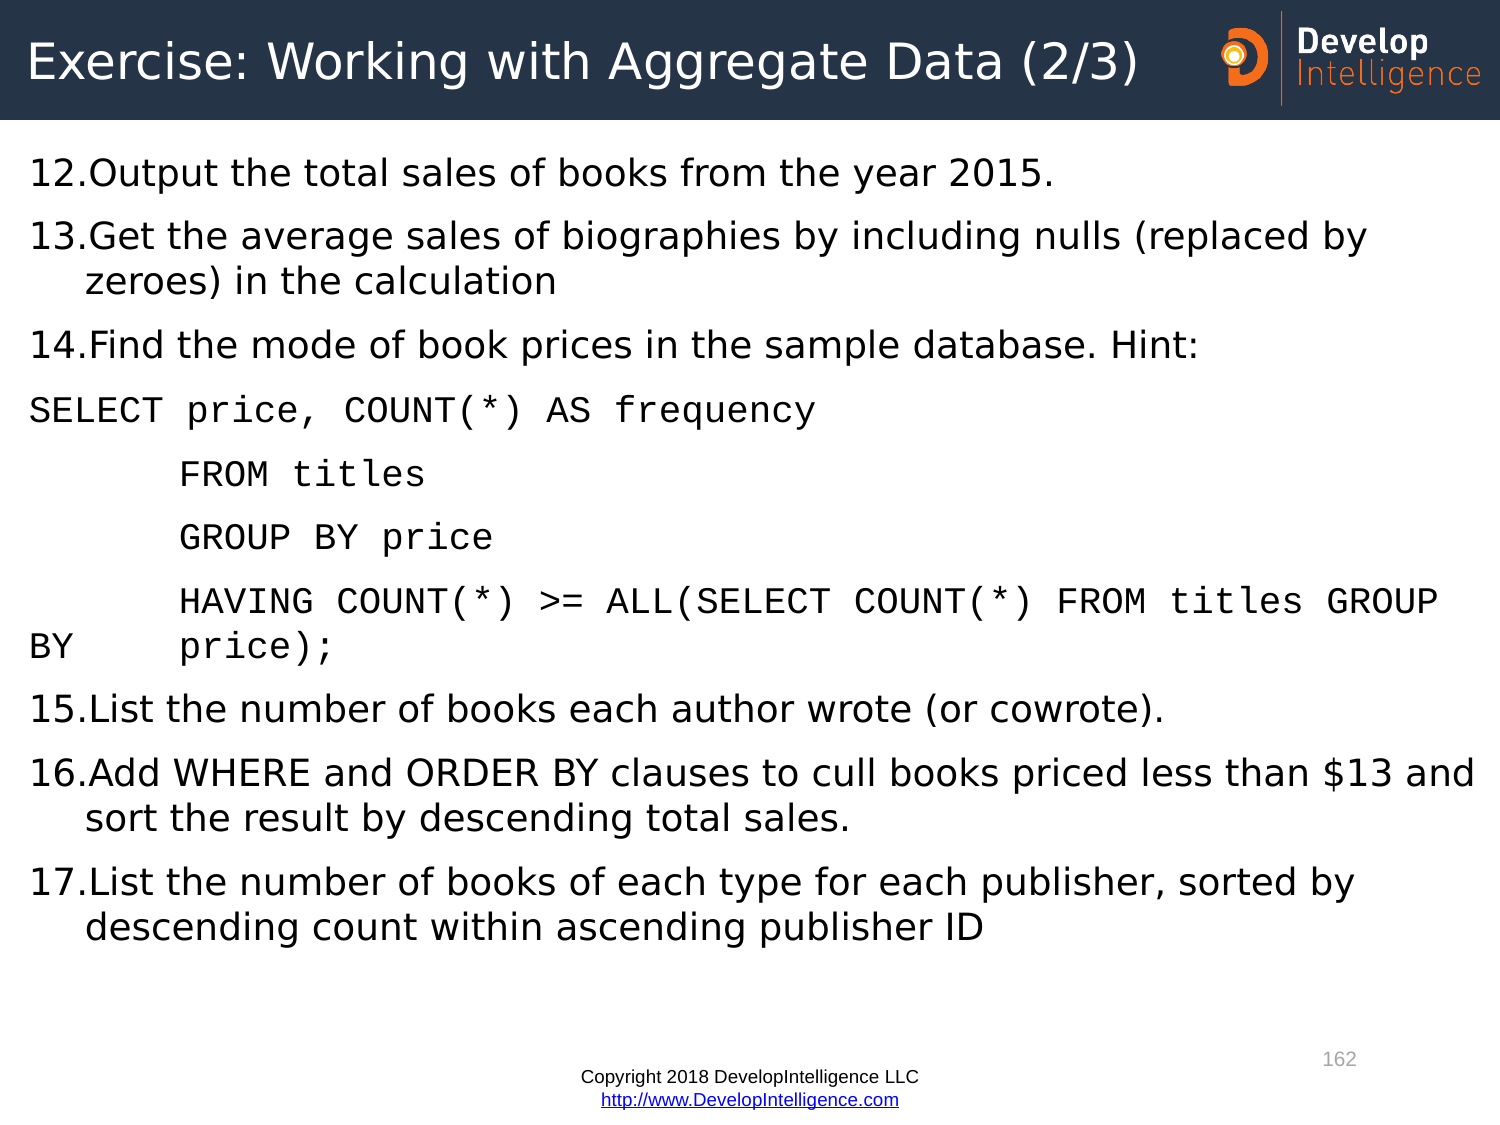

# Exercise: Working with Aggregate Data (2/3)
Output the total sales of books from the year 2015.
Get the average sales of biographies by including nulls (replaced by zeroes) in the calculation
Find the mode of book prices in the sample database. Hint:
SELECT price, COUNT(*) AS frequency
	FROM titles
	GROUP BY price
	HAVING COUNT(*) >= ALL(SELECT COUNT(*) FROM titles GROUP BY 	price);
List the number of books each author wrote (or cowrote).
Add WHERE and ORDER BY clauses to cull books priced less than $13 and sort the result by descending total sales.
List the number of books of each type for each publisher, sorted by descending count within ascending publisher ID

162